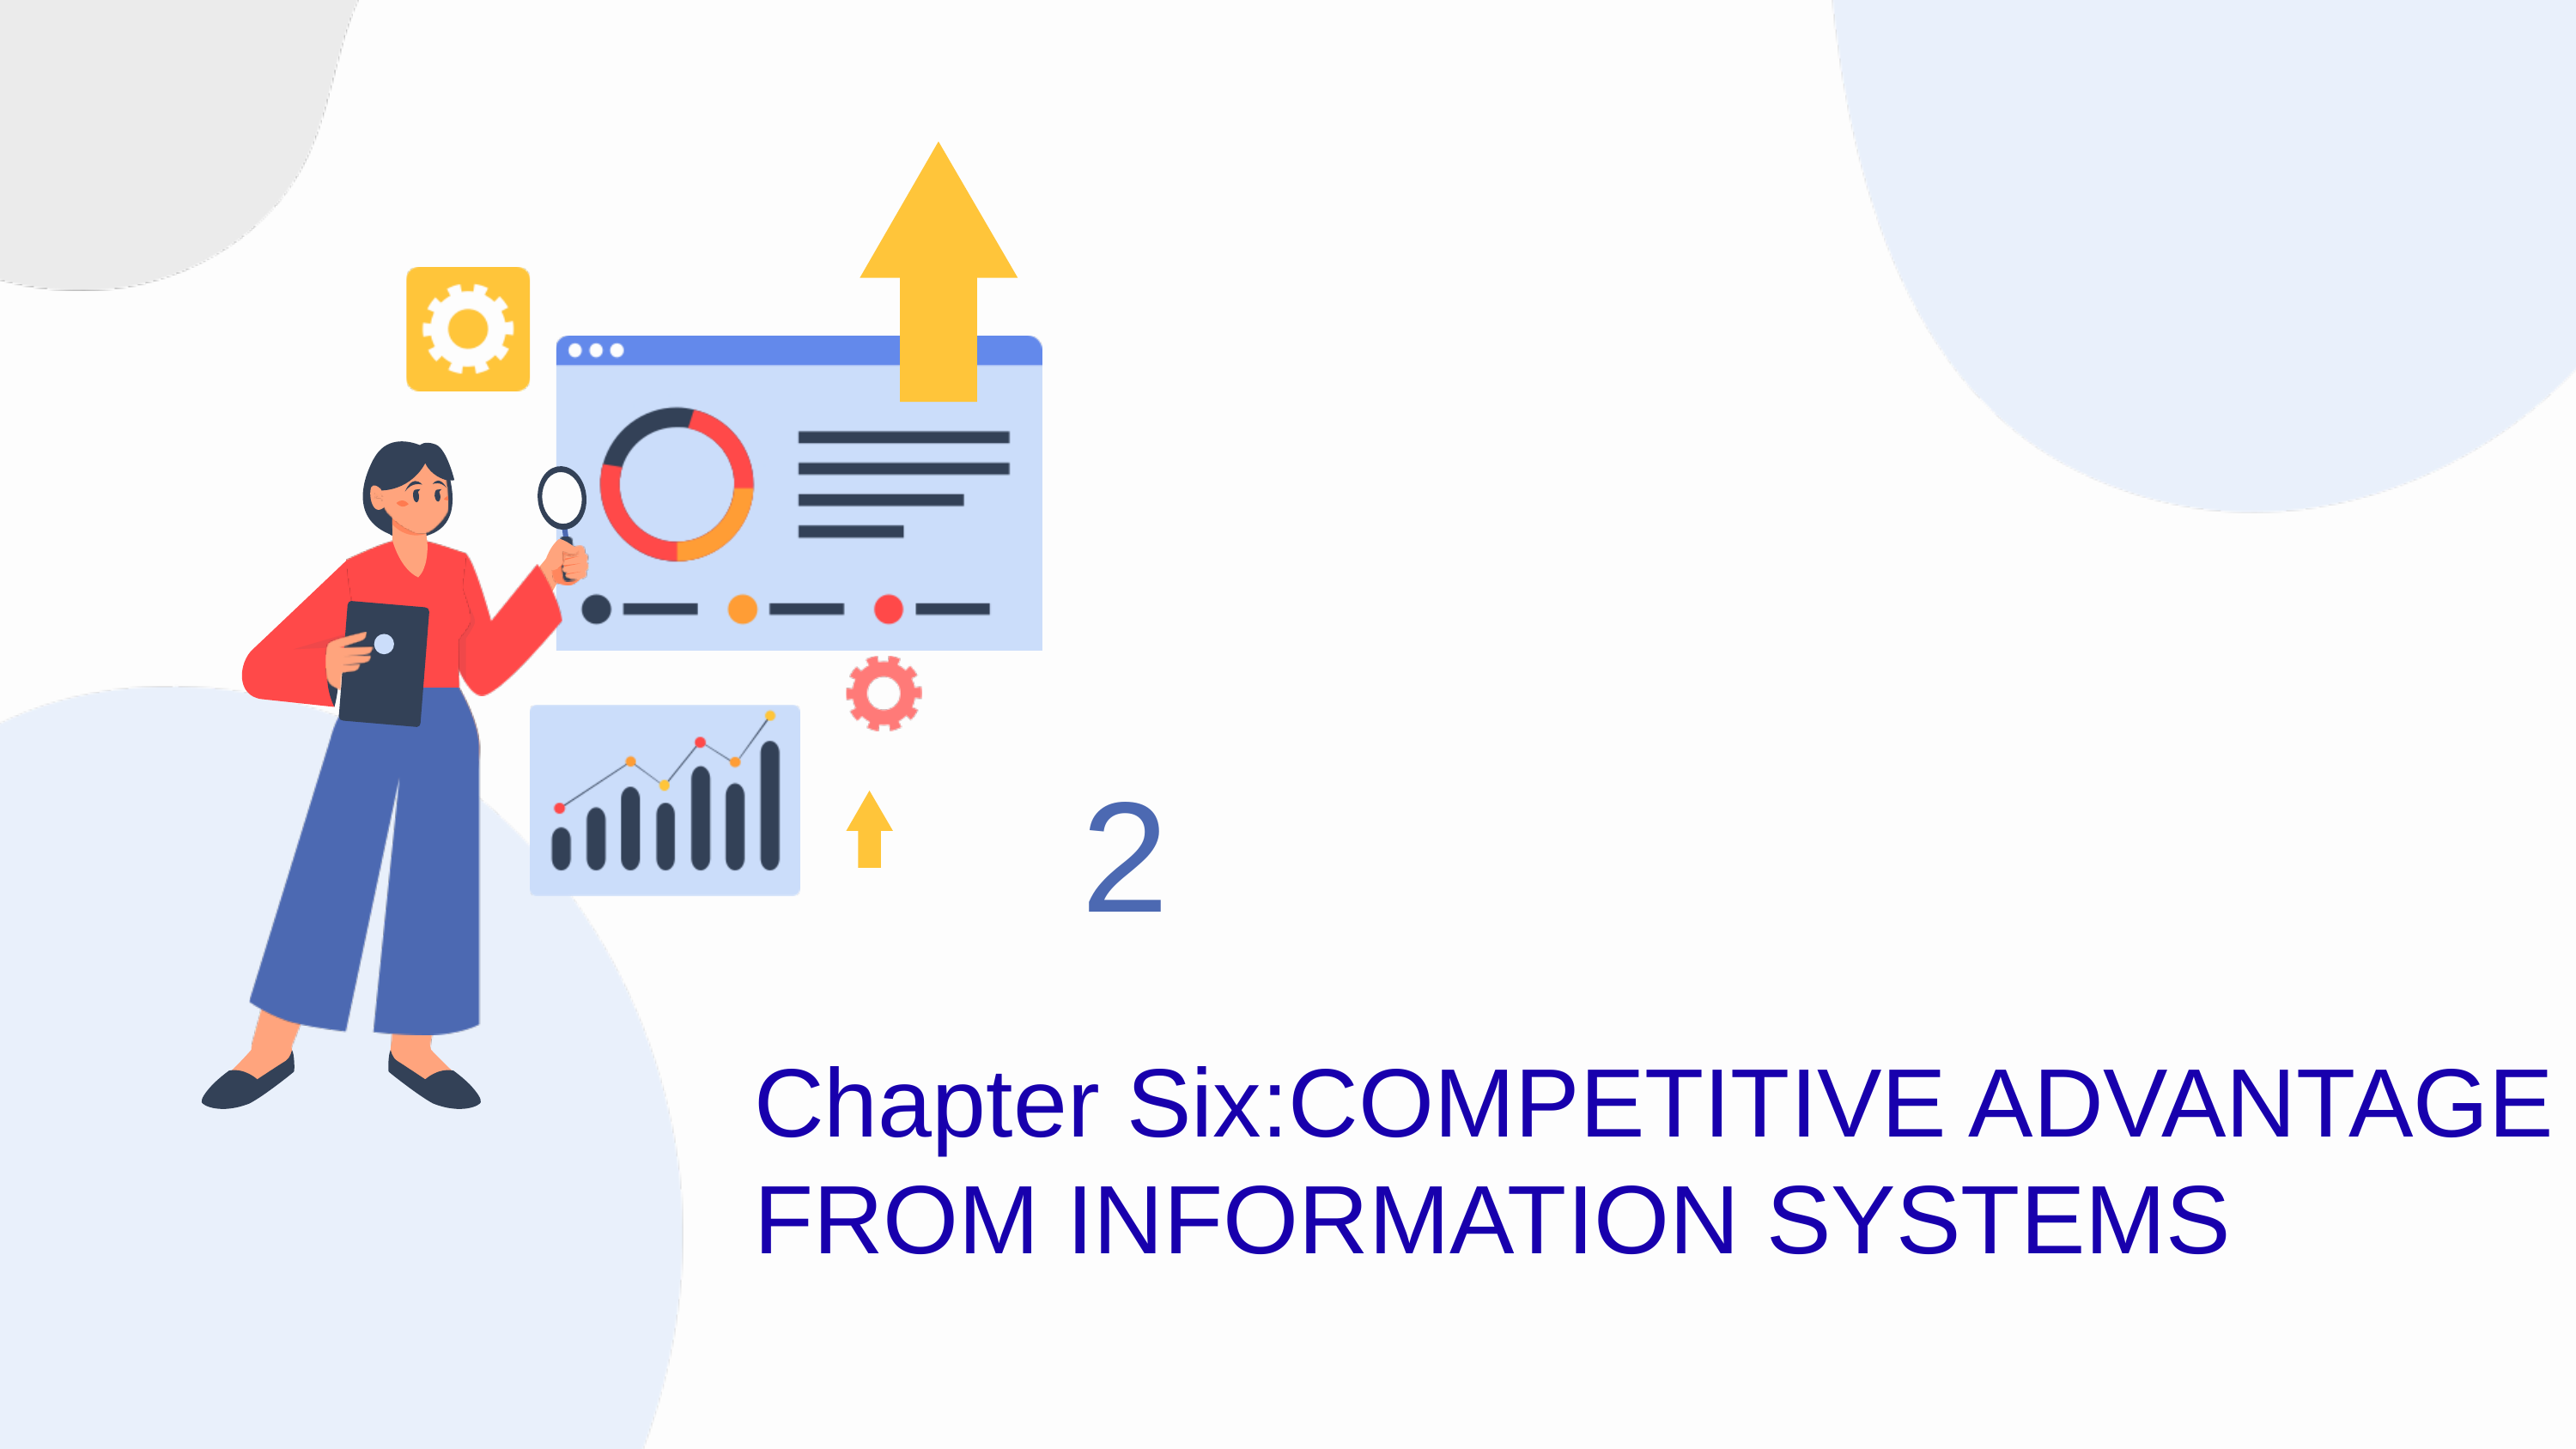

2

Chapter Six:COMPETITIVE ADVANTAGE FROM INFORMATION SYSTEMS